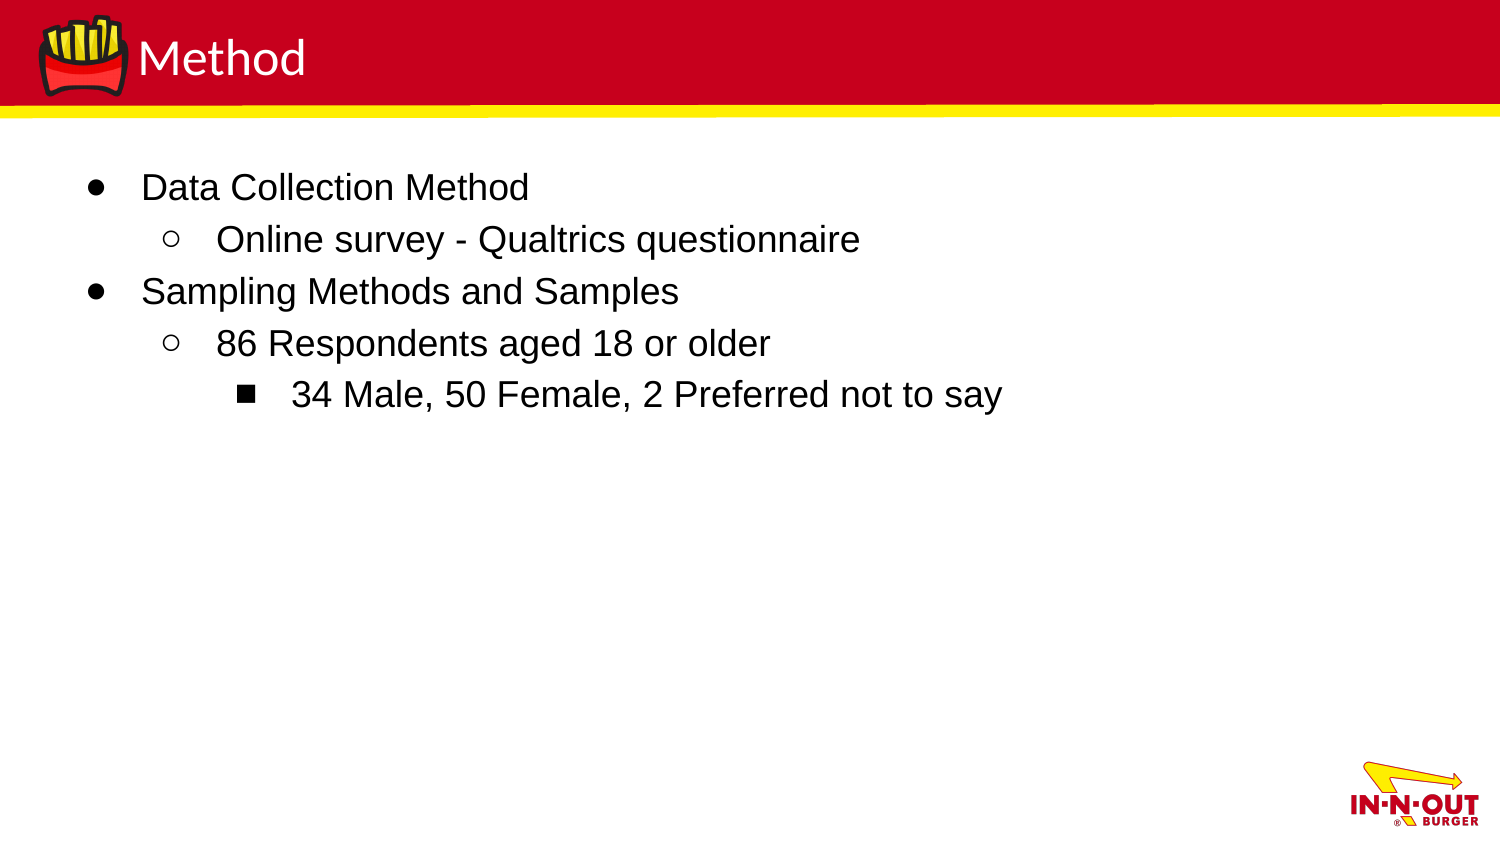

# Method
Data Collection Method
Online survey - Qualtrics questionnaire
Sampling Methods and Samples
86 Respondents aged 18 or older
34 Male, 50 Female, 2 Preferred not to say